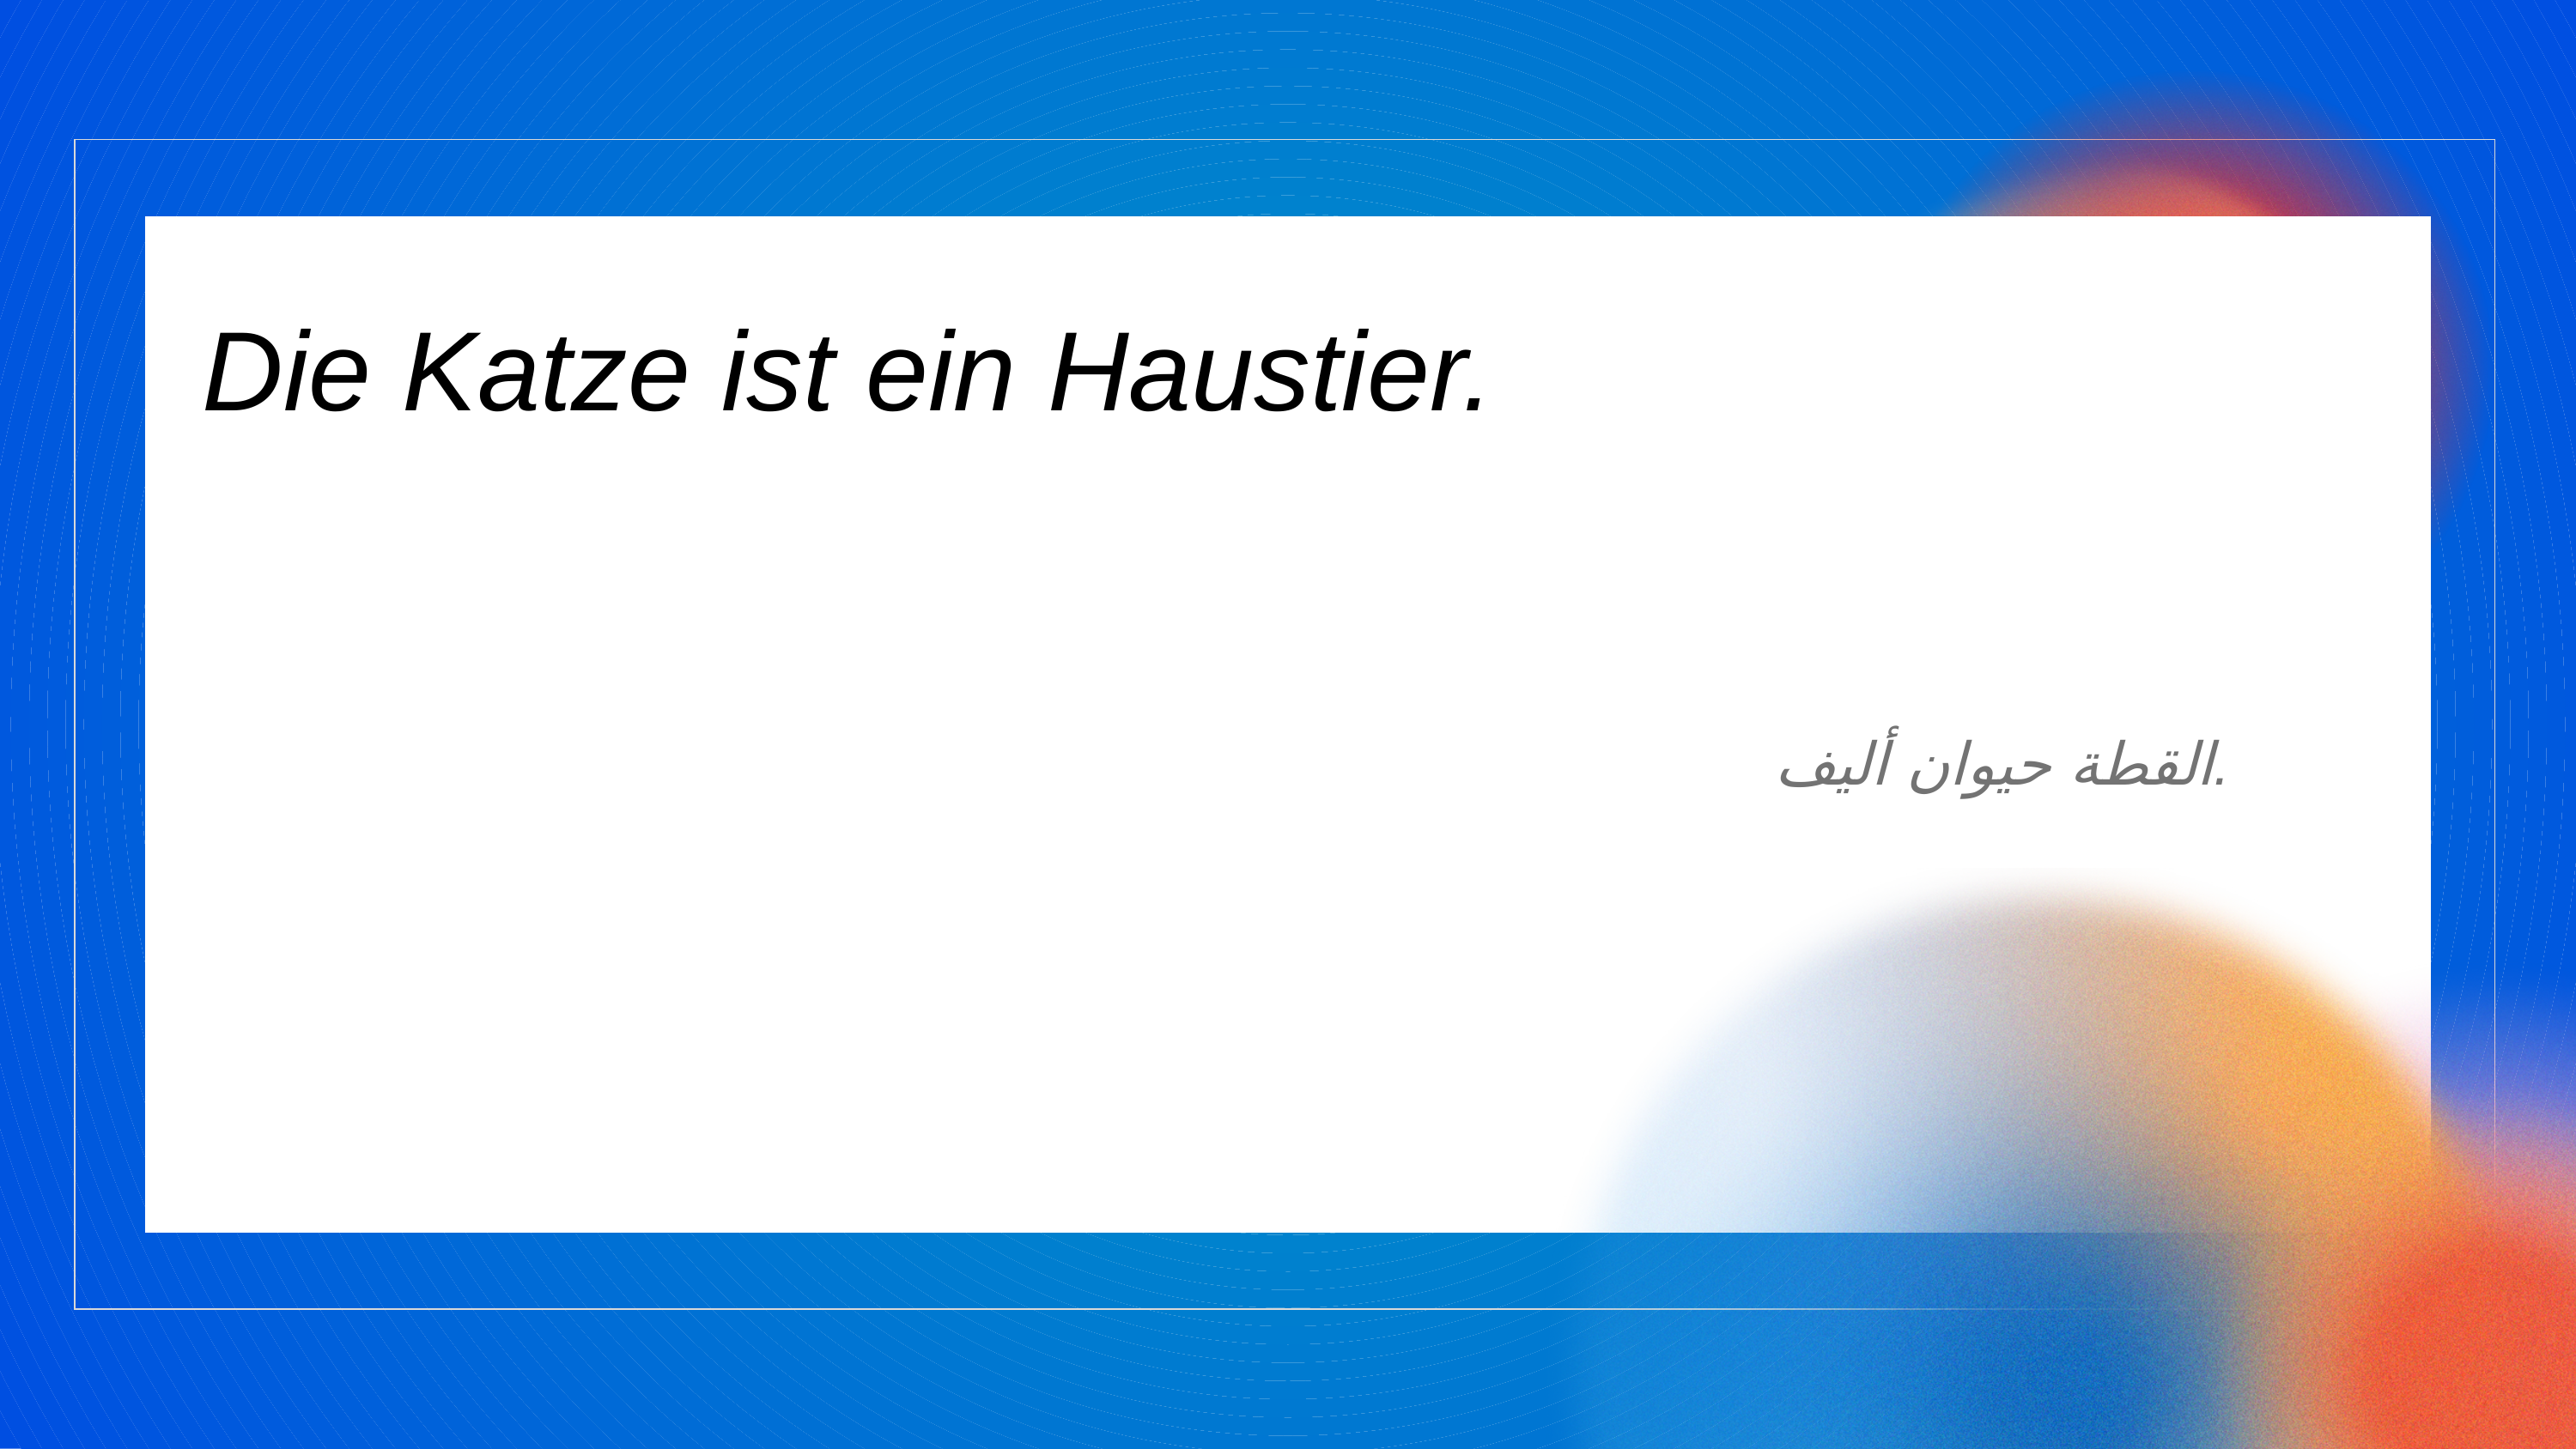

Die Katze ist ein Haustier.
القطة حيوان أليف.